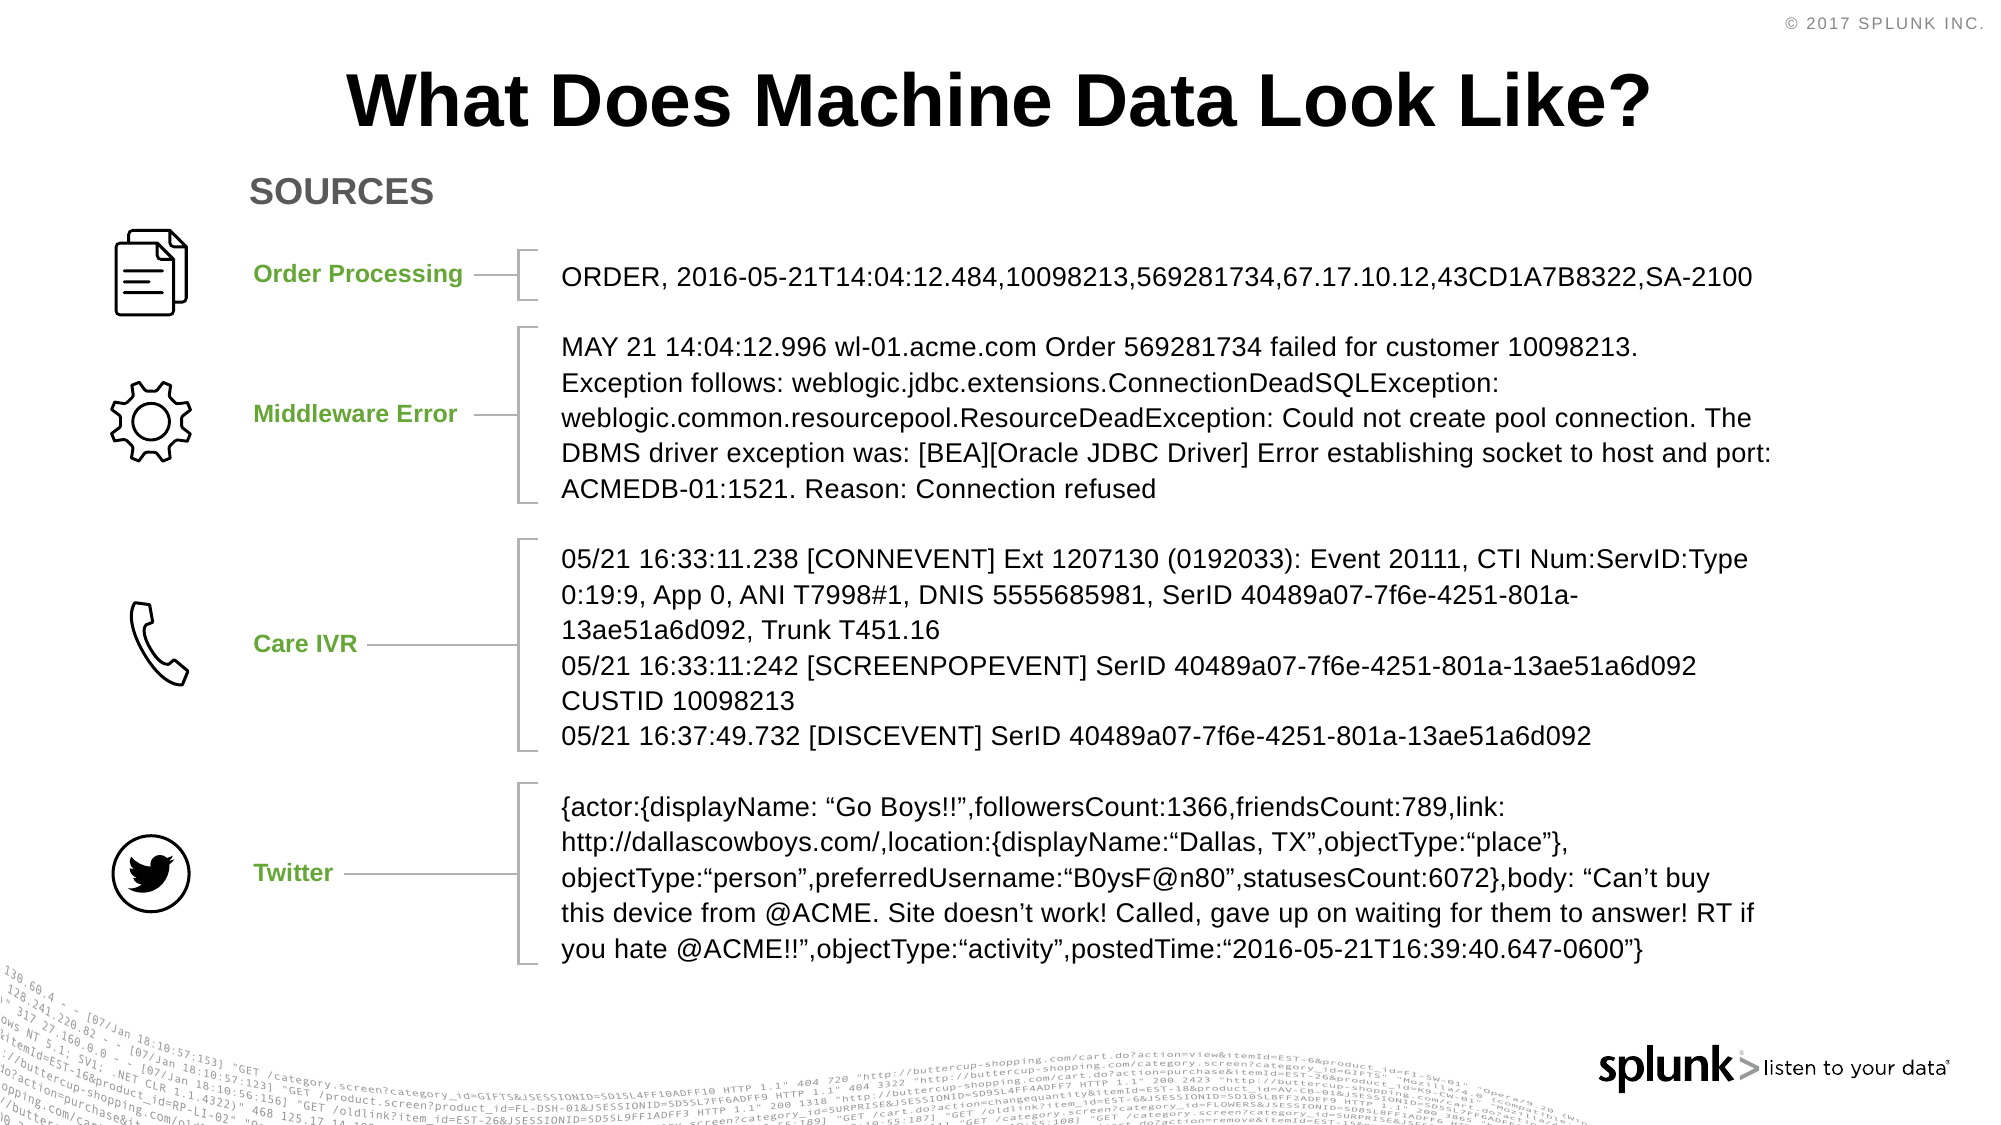

# What Does Machine Data Look Like?
SOURCES

ORDER, 2016-05-21T14:04:12.484,10098213,569281734,67.17.10.12,43CD1A7B8322,SA-2100

MAY 21 14:04:12.996 wl-01.acme.com Order 569281734 failed for customer 10098213.
Exception follows: weblogic.jdbc.extensions.ConnectionDeadSQLException:
weblogic.common.resourcepool.ResourceDeadException: Could not create pool connection. The
DBMS driver exception was: [BEA][Oracle JDBC Driver] Error establishing socket to host and port:
ACMEDB-01:1521. Reason: Connection refused

05/21 16:33:11.238 [CONNEVENT] Ext 1207130 (0192033): Event 20111, CTI Num:ServID:Type
0:19:9, App 0, ANI T7998#1, DNIS 5555685981, SerID 40489a07-7f6e-4251-801a-
13ae51a6d092, Trunk T451.16
05/21 16:33:11:242 [SCREENPOPEVENT] SerID 40489a07-7f6e-4251-801a-13ae51a6d092
CUSTID 10098213
05/21 16:37:49.732 [DISCEVENT] SerID 40489a07-7f6e-4251-801a-13ae51a6d092

{actor:{displayName: “Go Boys!!”,followersCount:1366,friendsCount:789,link:
http://dallascowboys.com/,location:{displayName:“Dallas, TX”,objectType:“place”},
objectType:“person”,preferredUsername:“B0ysF@n80”,statusesCount:6072},body: “Can’t buy
this device from @ACME. Site doesn’t work! Called, gave up on waiting for them to answer! RT if
you hate @ACME!!”,objectType:“activity”,postedTime:“2016-05-21T16:39:40.647-0600”}
Order Processing

Middleware Error

Care IVR

Twitter